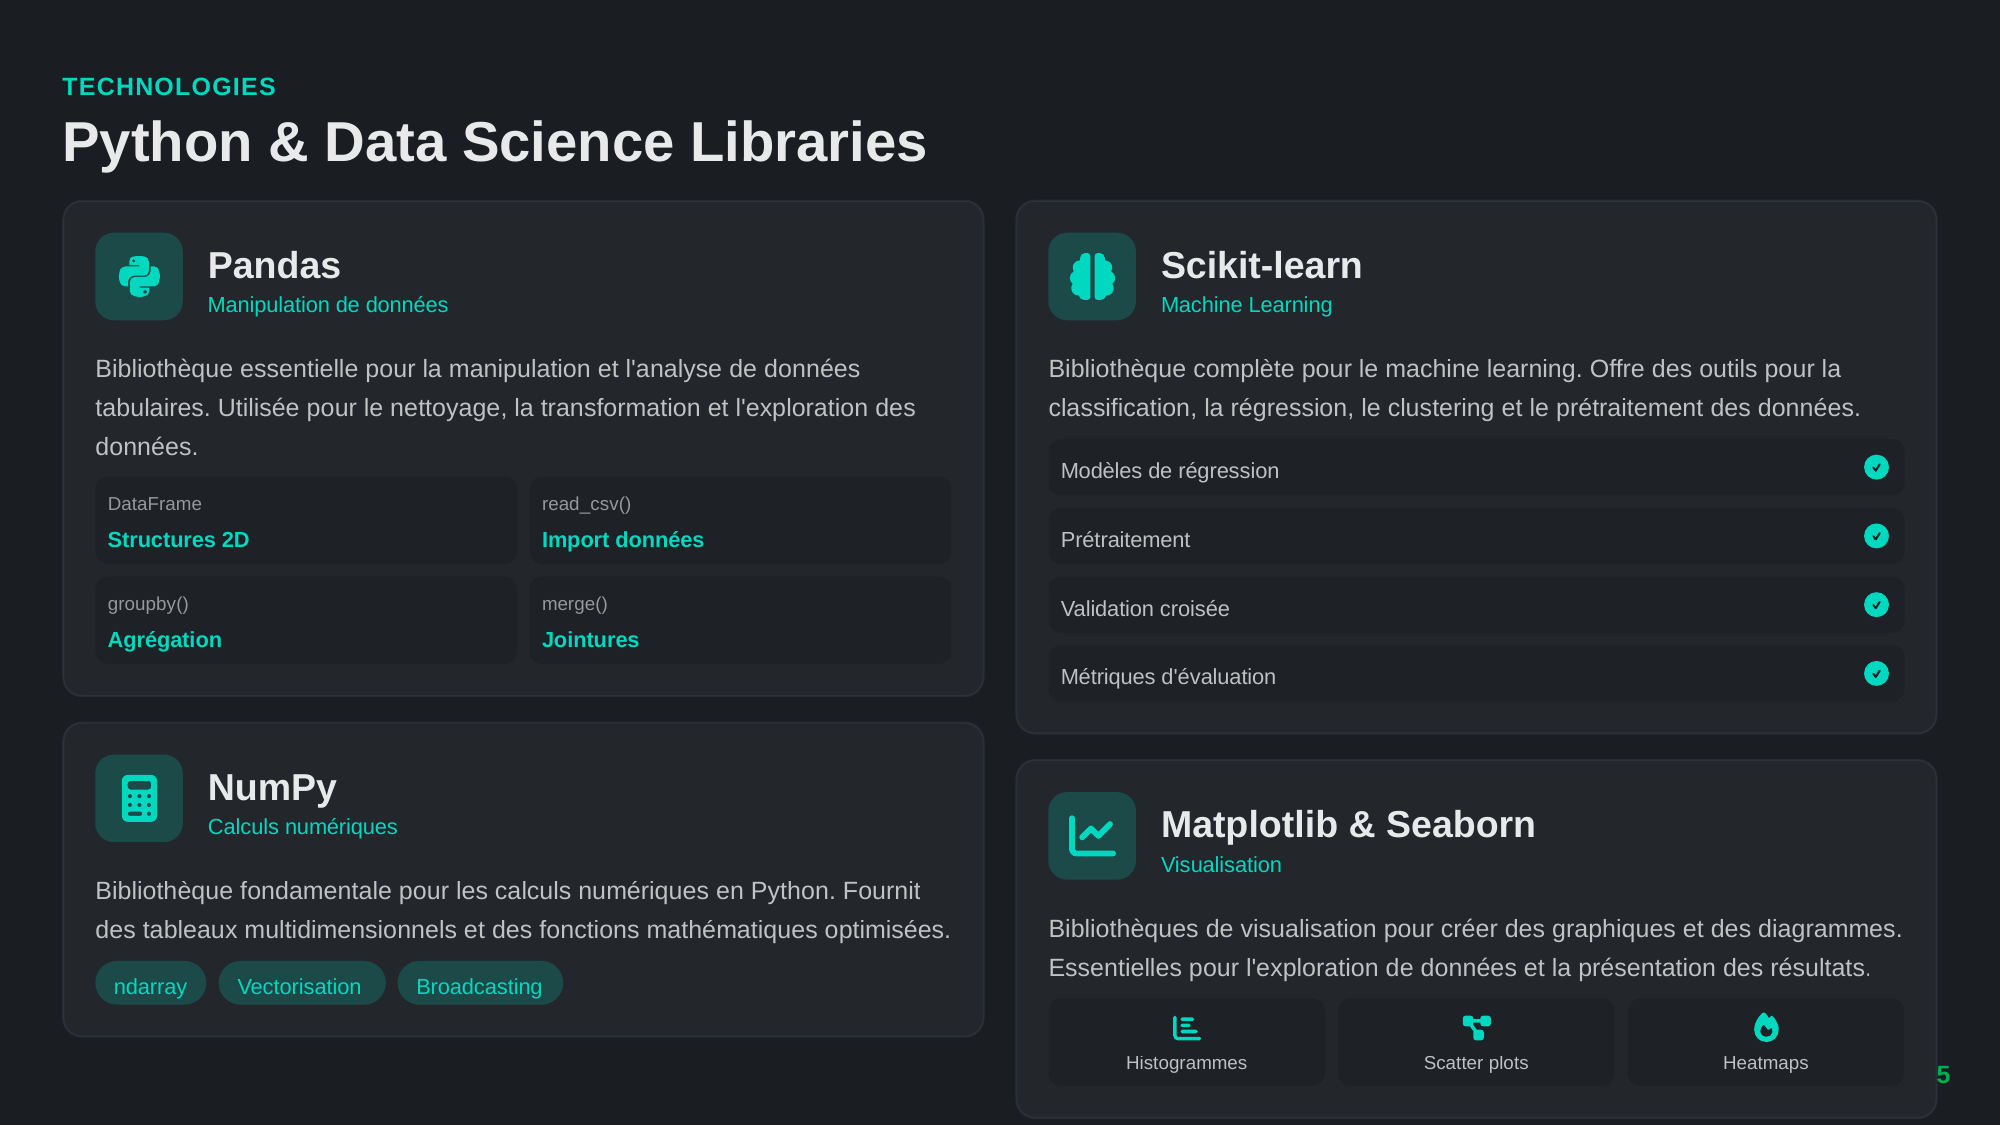

TECHNOLOGIES
Python & Data Science Libraries

Pandas
Scikit-learn

Manipulation de données
Machine Learning
Bibliothèque essentielle pour la manipulation et l'analyse de données tabulaires. Utilisée pour le nettoyage, la transformation et l'exploration des données.
Bibliothèque complète pour le machine learning. Offre des outils pour la classification, la régression, le clustering et le prétraitement des données.

Modèles de régression

DataFrame
read_csv()

Structures 2D
Import données
Prétraitement

groupby()
merge()
Validation croisée

Agrégation
Jointures

Métriques d'évaluation

NumPy

Matplotlib & Seaborn
Calculs numériques

Visualisation
Bibliothèque fondamentale pour les calculs numériques en Python. Fournit des tableaux multidimensionnels et des fonctions mathématiques optimisées.
Bibliothèques de visualisation pour créer des graphiques et des diagrammes. Essentielles pour l'exploration de données et la présentation des résultats.

ndarray

Vectorisation

Broadcasting

Histogrammes
Scatter plots
Heatmaps
5